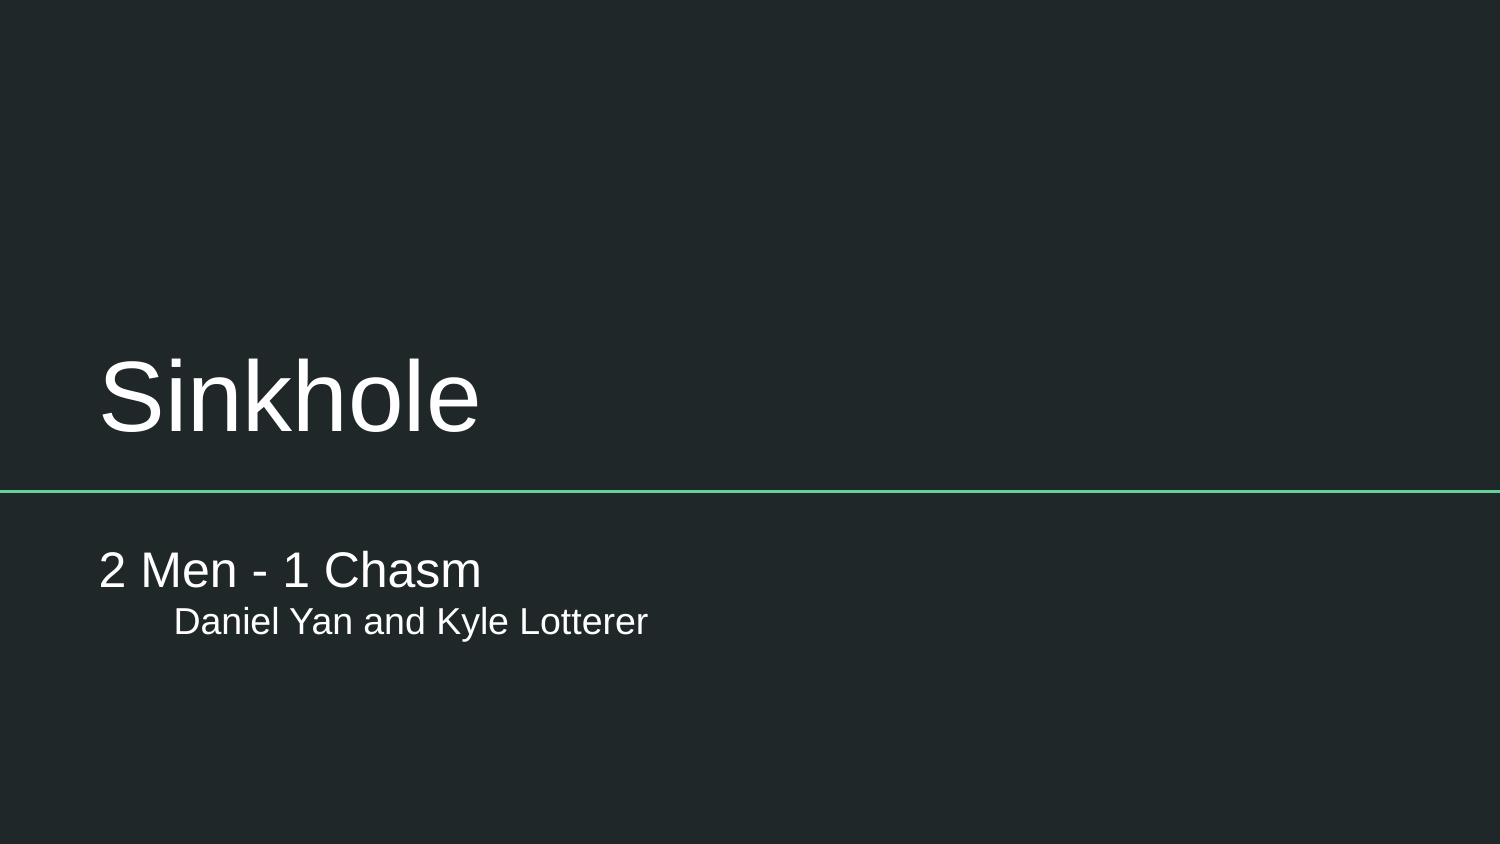

# Sinkhole
2 Men - 1 Chasm
Daniel Yan and Kyle Lotterer